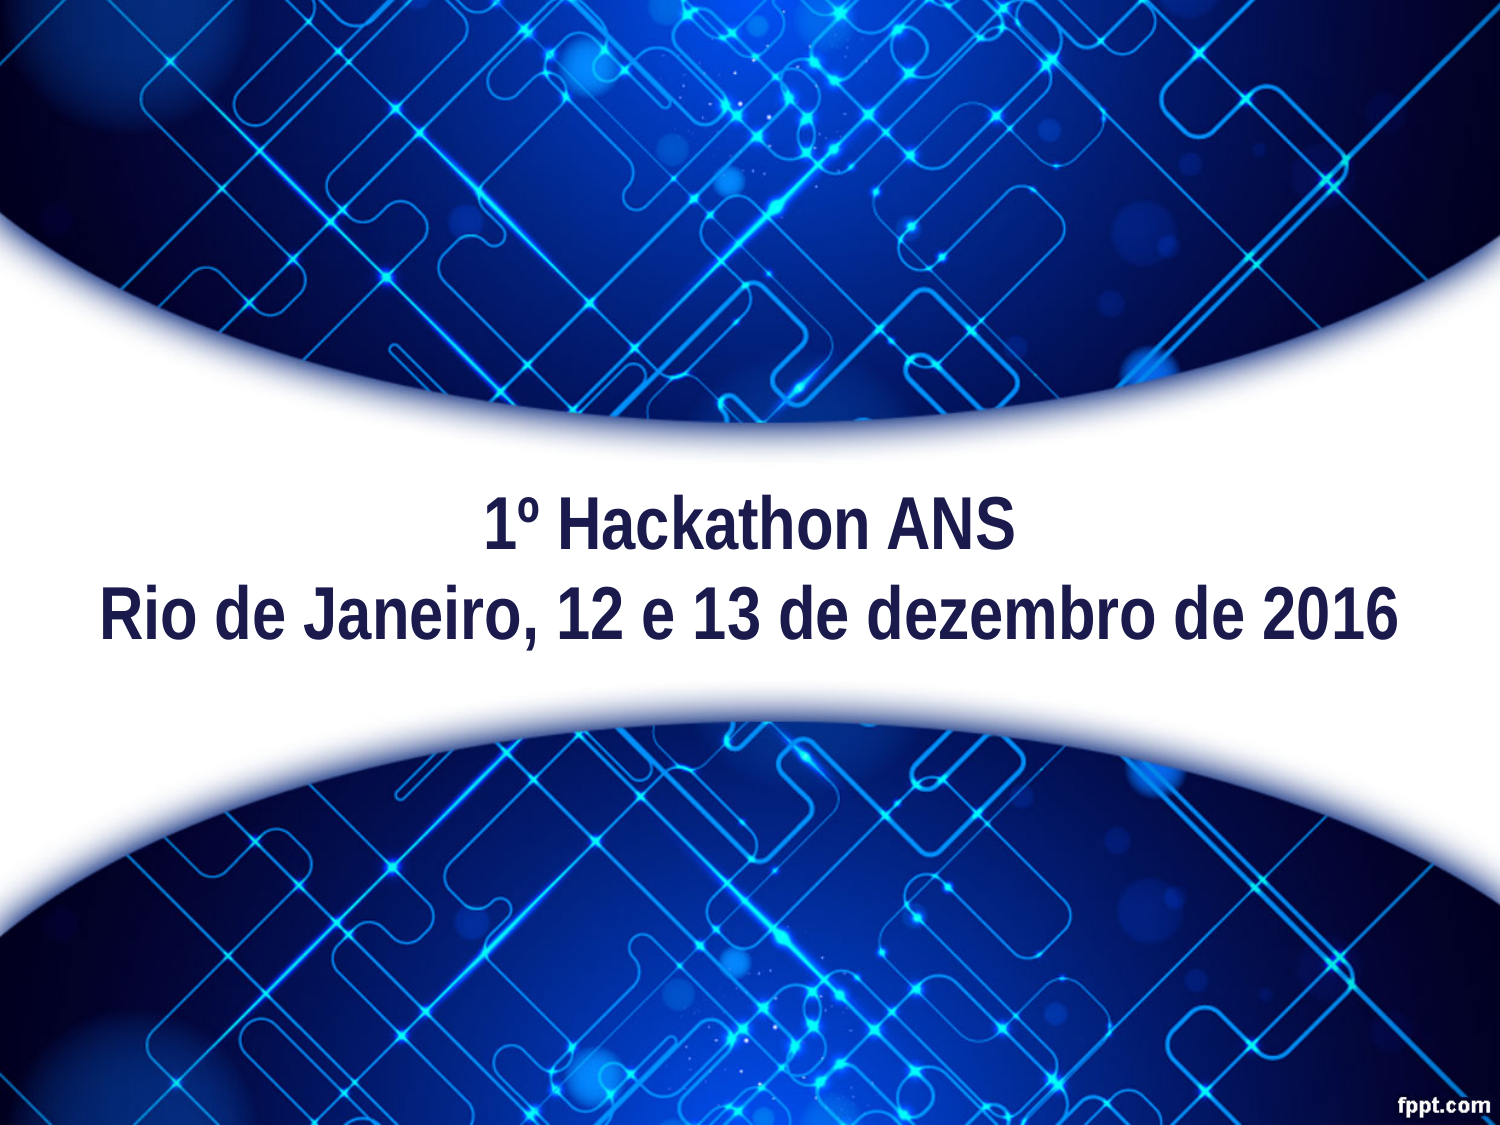

# 1º Hackathon ANS Rio de Janeiro, 12 e 13 de dezembro de 2016